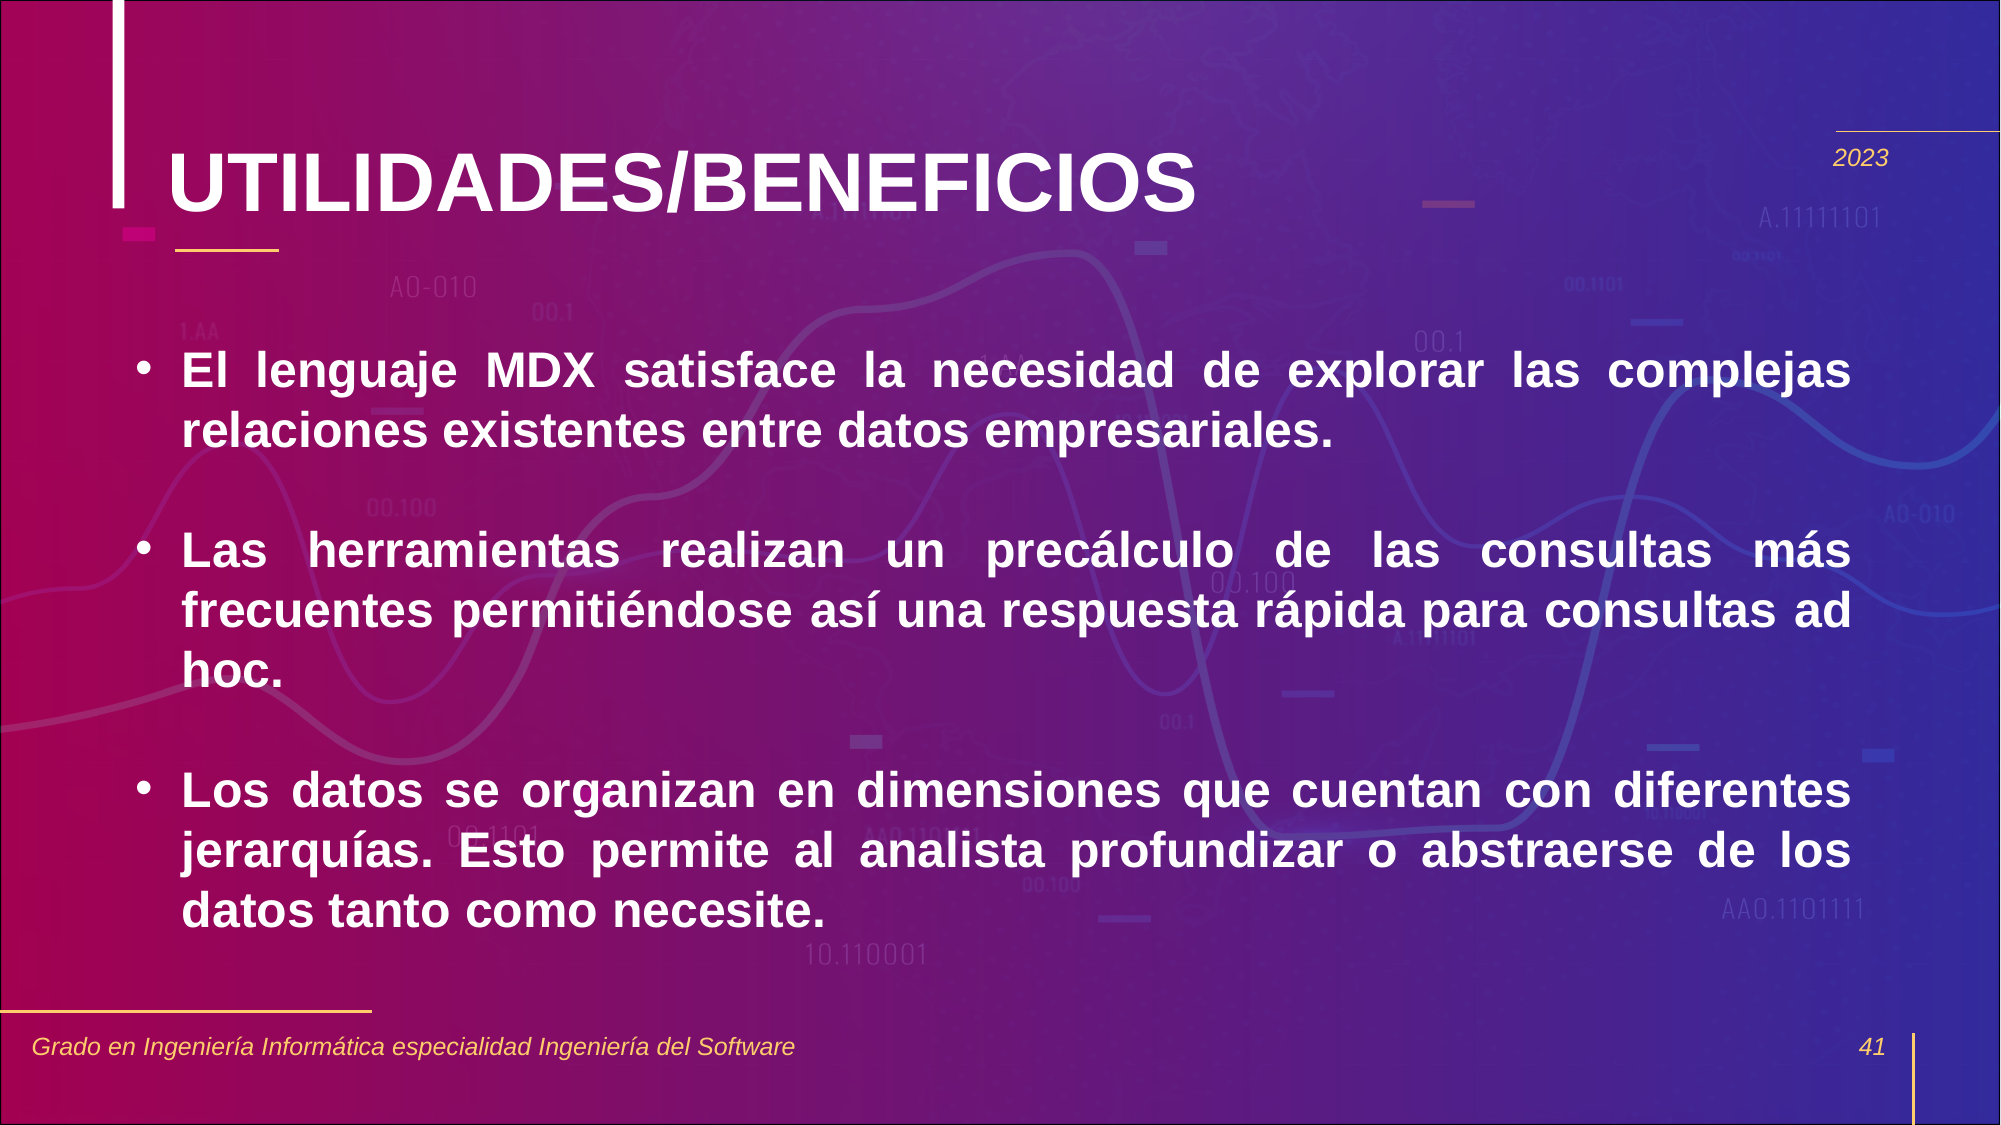

# UTILIDADES/BENEFICIOS
2023
El lenguaje MDX satisface la necesidad de explorar las complejas relaciones existentes entre datos empresariales.

Las herramientas realizan un precálculo de las consultas más frecuentes permitiéndose así una respuesta rápida para consultas ad hoc.

Los datos se organizan en dimensiones que cuentan con diferentes jerarquías. Esto permite al analista profundizar o abstraerse de los datos tanto como necesite.
Grado en Ingeniería Informática especialidad Ingeniería del Software
41